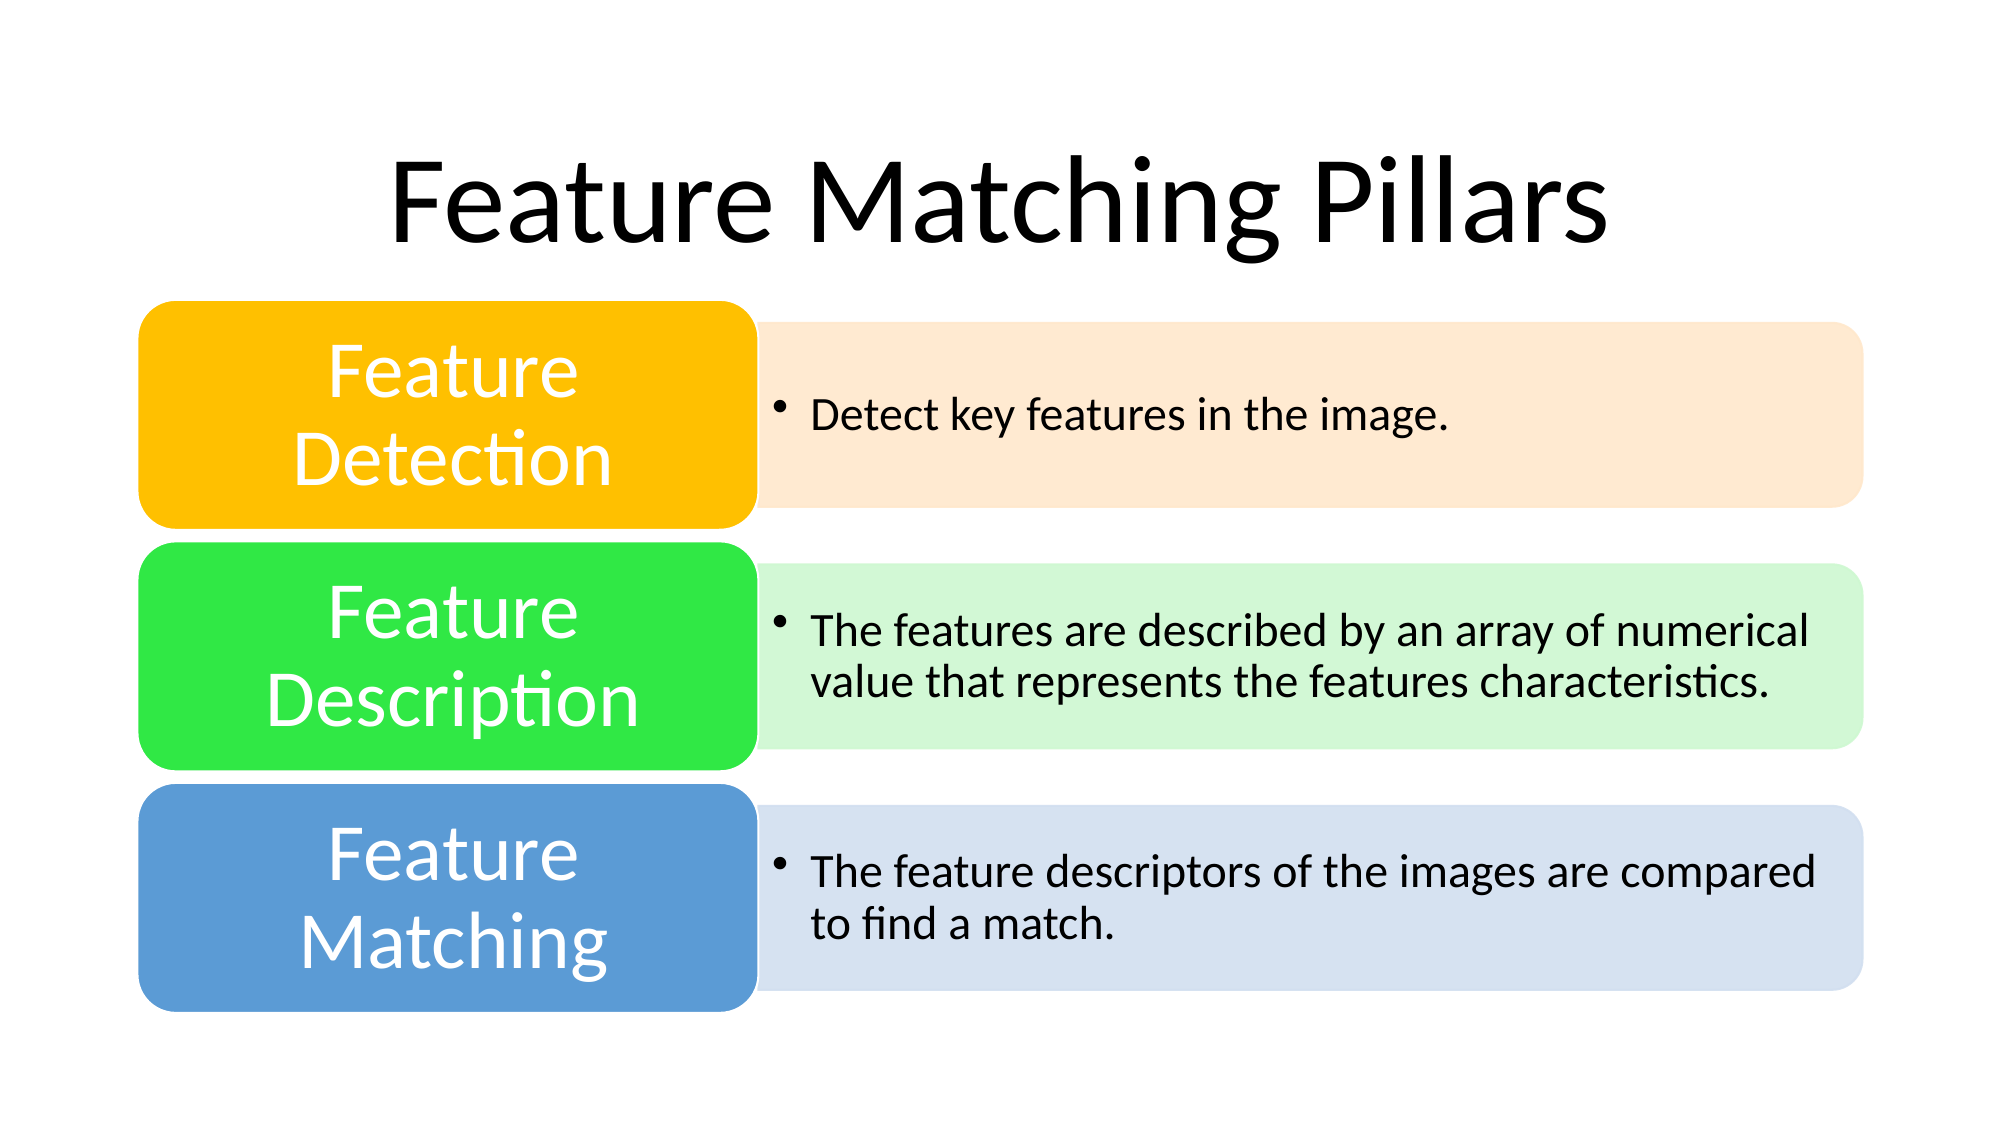

Feature Matching Pillars
Detect key features in the image.
Feature Detection
The features are described by an array of numerical value that represents the features characteristics.
Feature Description
The feature descriptors of the images are compared to find a match.
Feature Matching